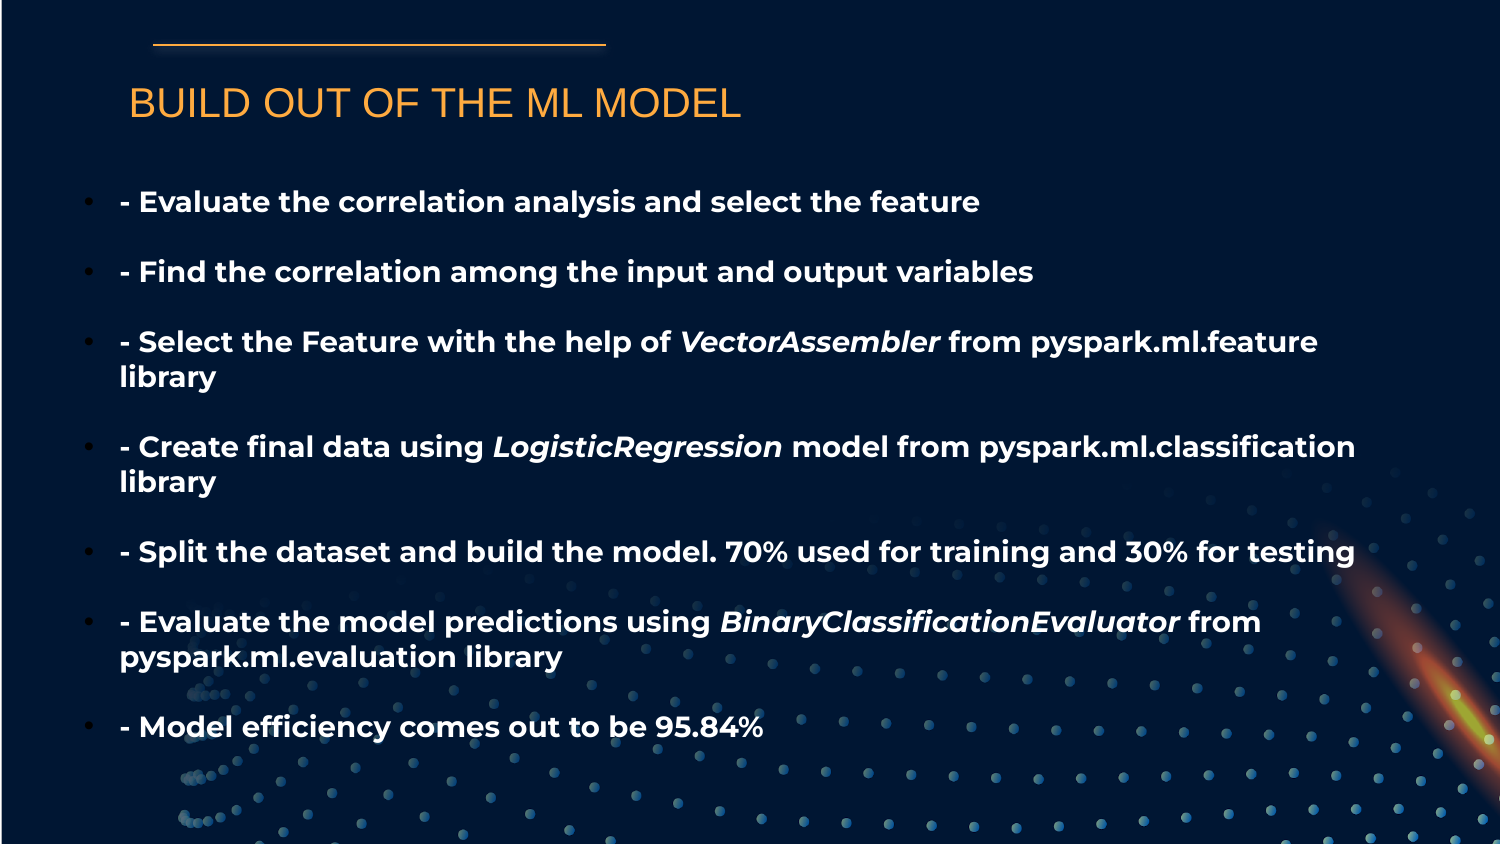

BUILD OUT OF THE ML MODEL

- Evaluate the correlation analysis and select the feature

- Find the correlation among the input and output variables

- Select the Feature with the help of VectorAssembler from pyspark.ml.feature library

- Create final data using LogisticRegression model from pyspark.ml.classification library

- Split the dataset and build the model. 70% used for training and 30% for testing

- Evaluate the model predictions using BinaryClassificationEvaluator from pyspark.ml.evaluation library

- Model efficiency comes out to be 95.84%